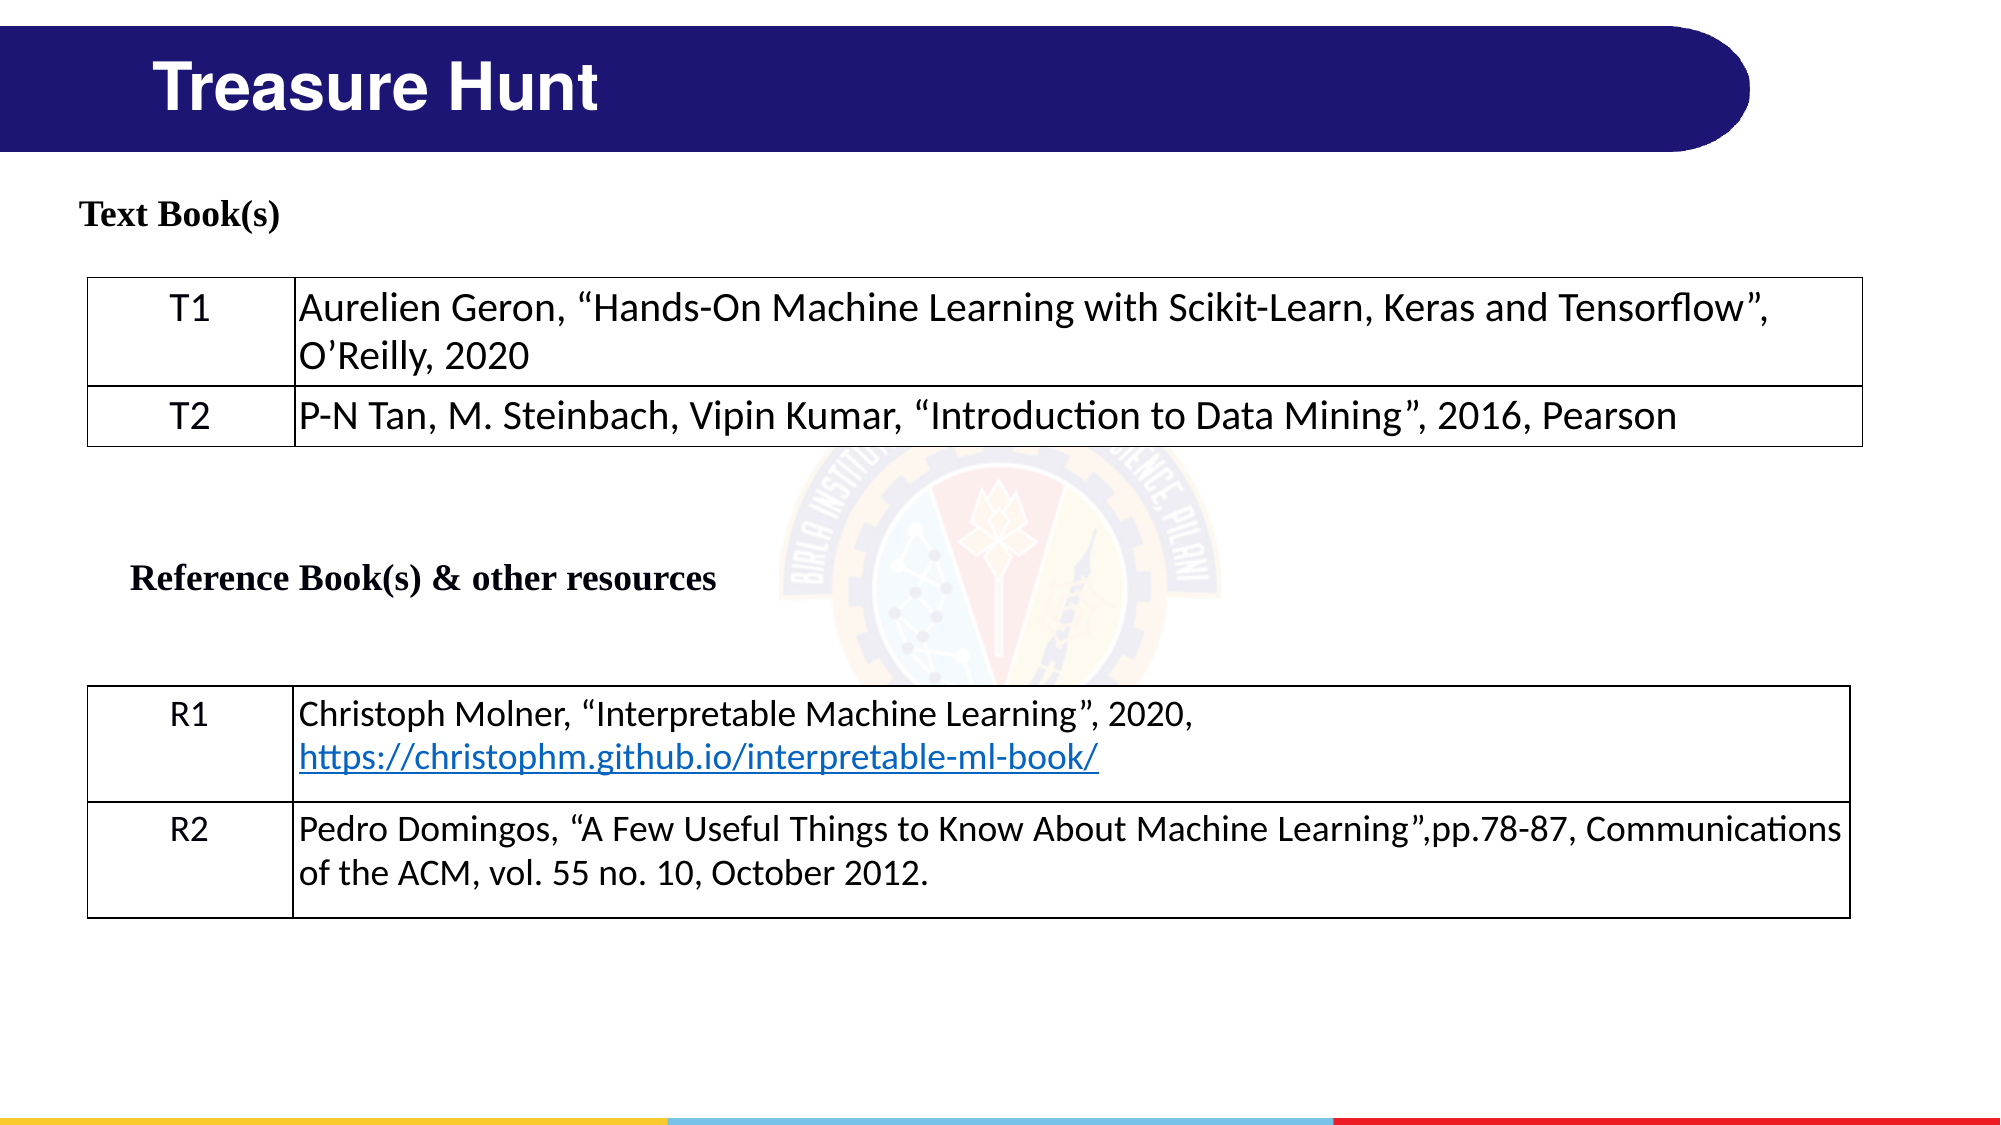

# Treasure Hunt
Text Book(s)
| T1 | Aurelien Geron, “Hands-On Machine Learning with Scikit-Learn, Keras and Tensorflow”, O’Reilly, 2020 |
| --- | --- |
| T2 | P-N Tan, M. Steinbach, Vipin Kumar, “Introduction to Data Mining”, 2016, Pearson |
Reference Book(s) & other resources
| R1 | Christoph Molner, “Interpretable Machine Learning”, 2020, https://christophm.github.io/interpretable-ml-book/ |
| --- | --- |
| R2 | Pedro Domingos, “A Few Useful Things to Know About Machine Learning”,pp.78-87, Communications of the ACM, vol. 55 no. 10, October 2012. |